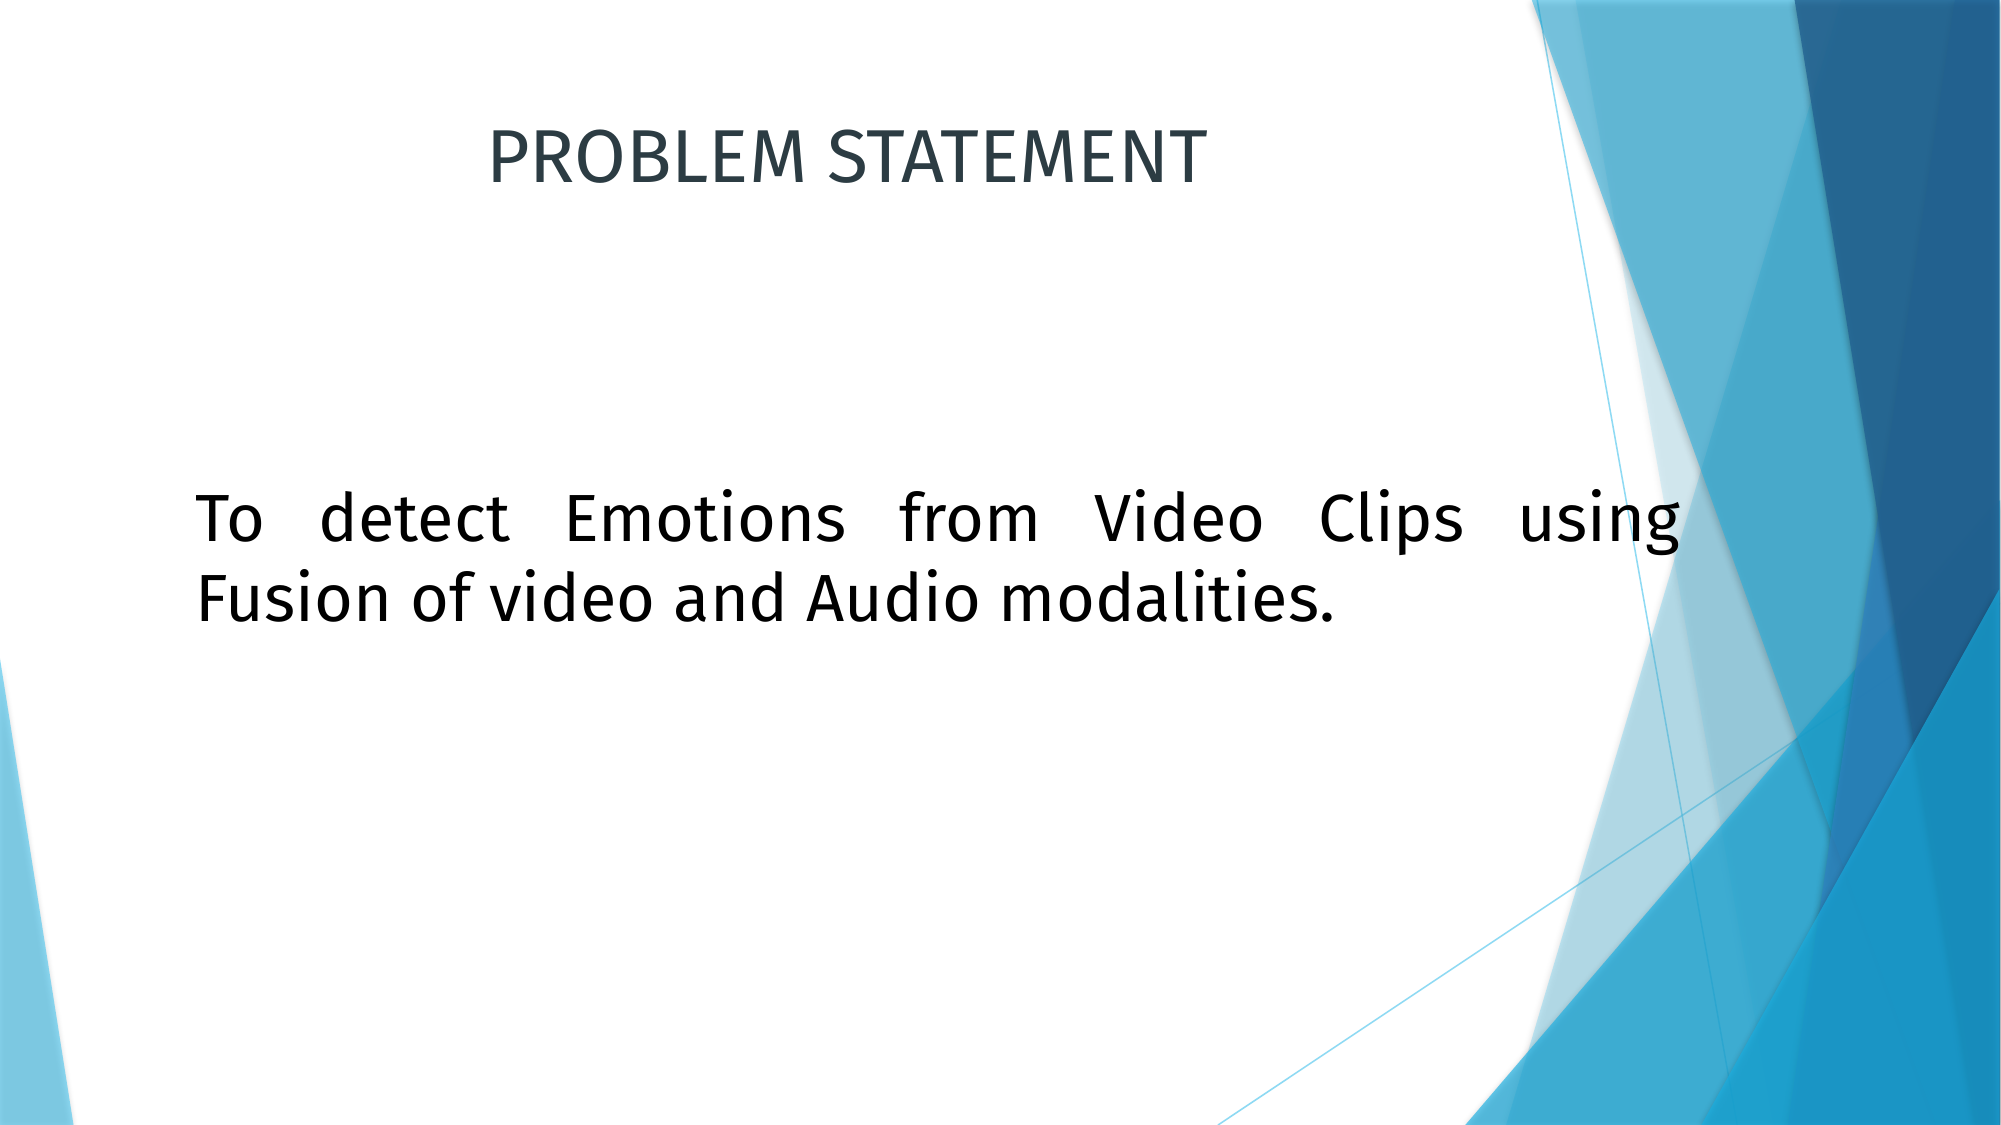

# PROBLEM STATEMENT

To detect Emotions from Video Clips using Fusion of video and Audio modalities.